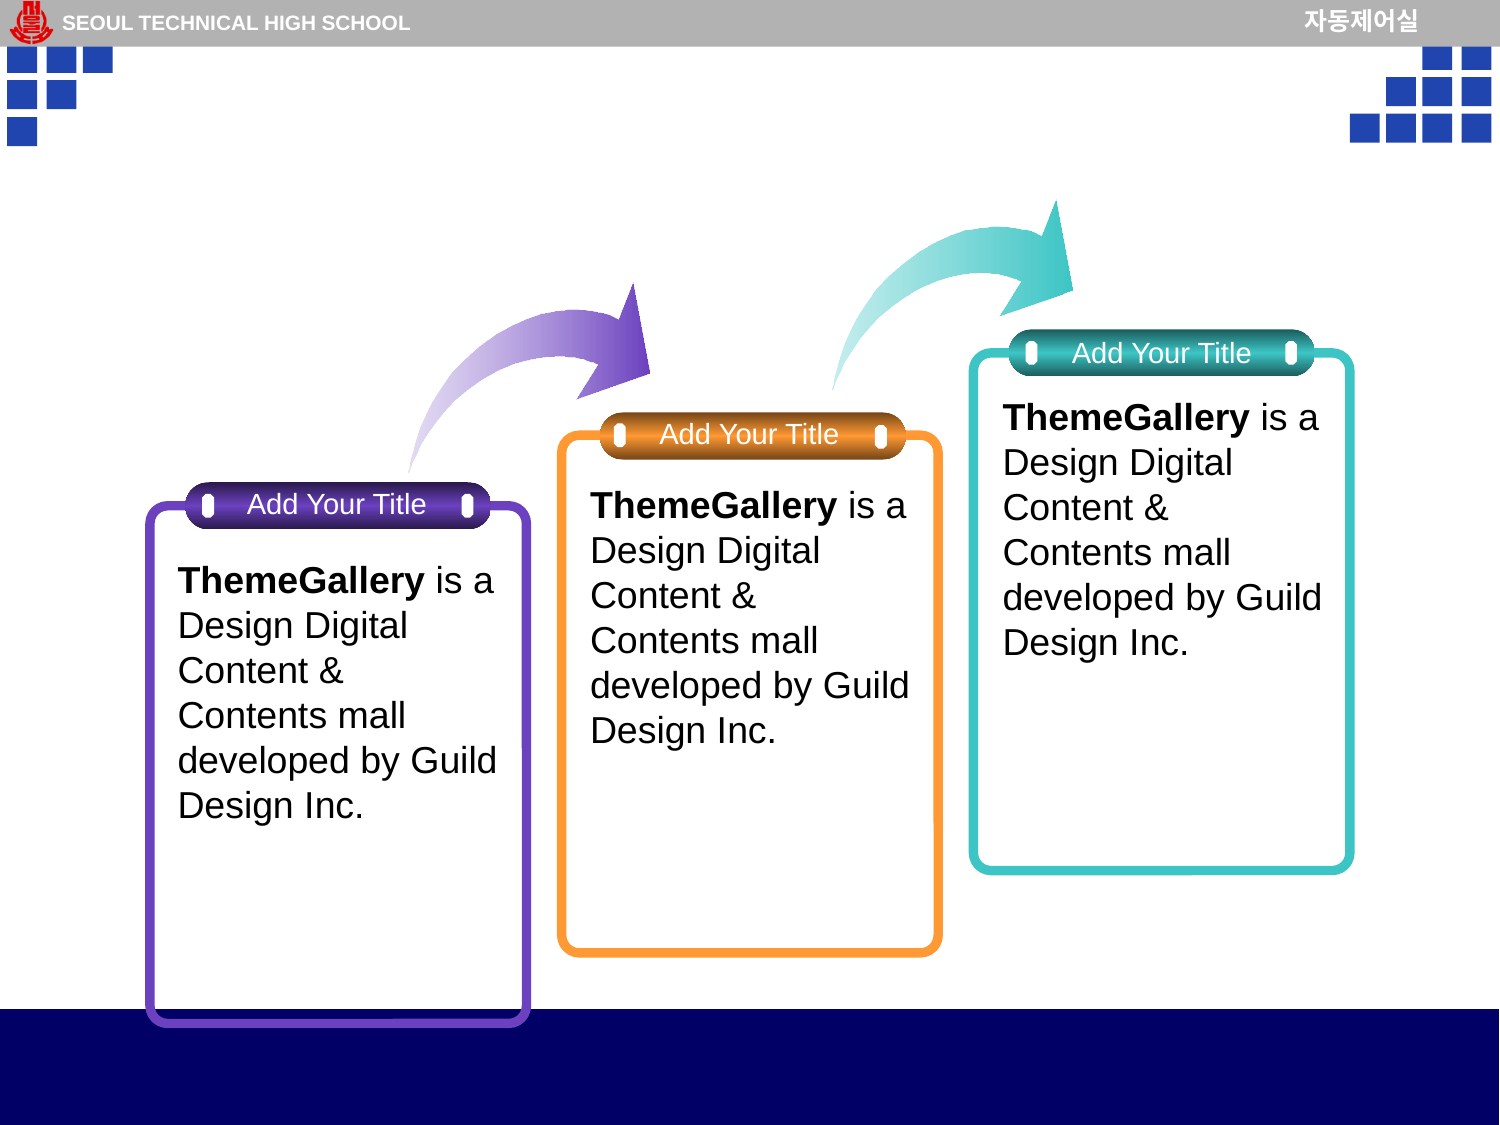

Diagram

Add Your Title

ThemeGallery is a Design Digital Content & Contents mall developed by Guild Design Inc.
Add Your Title

ThemeGallery is a Design Digital Content & Contents mall developed by Guild Design Inc.
Add Your Title

ThemeGallery is a Design Digital Content & Contents mall developed by Guild Design Inc.
Company  Logo